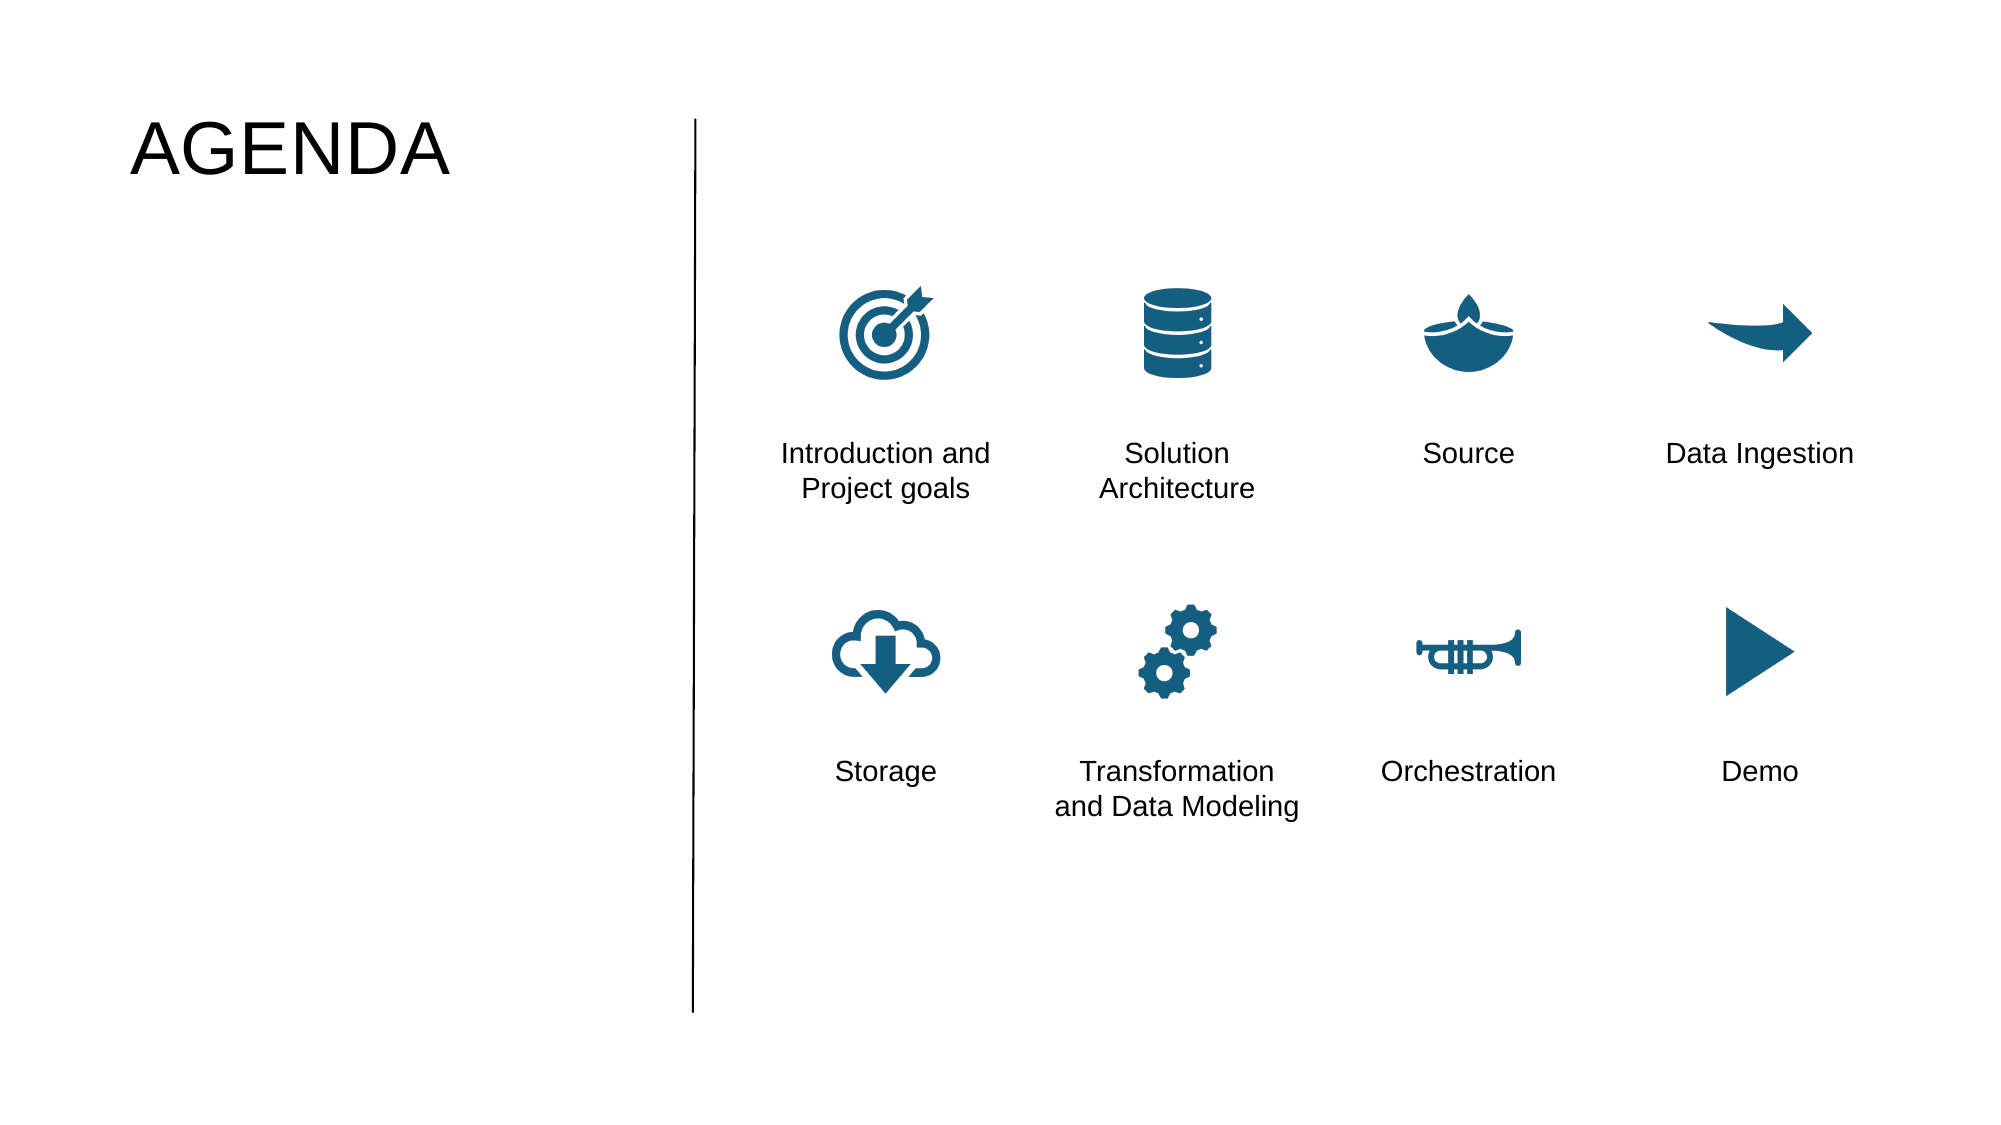

# Agenda
Introduction and Project goals
Solution Architecture
Source
Data Ingestion
Storage
Transformation and Data Modeling
Orchestration
Demo